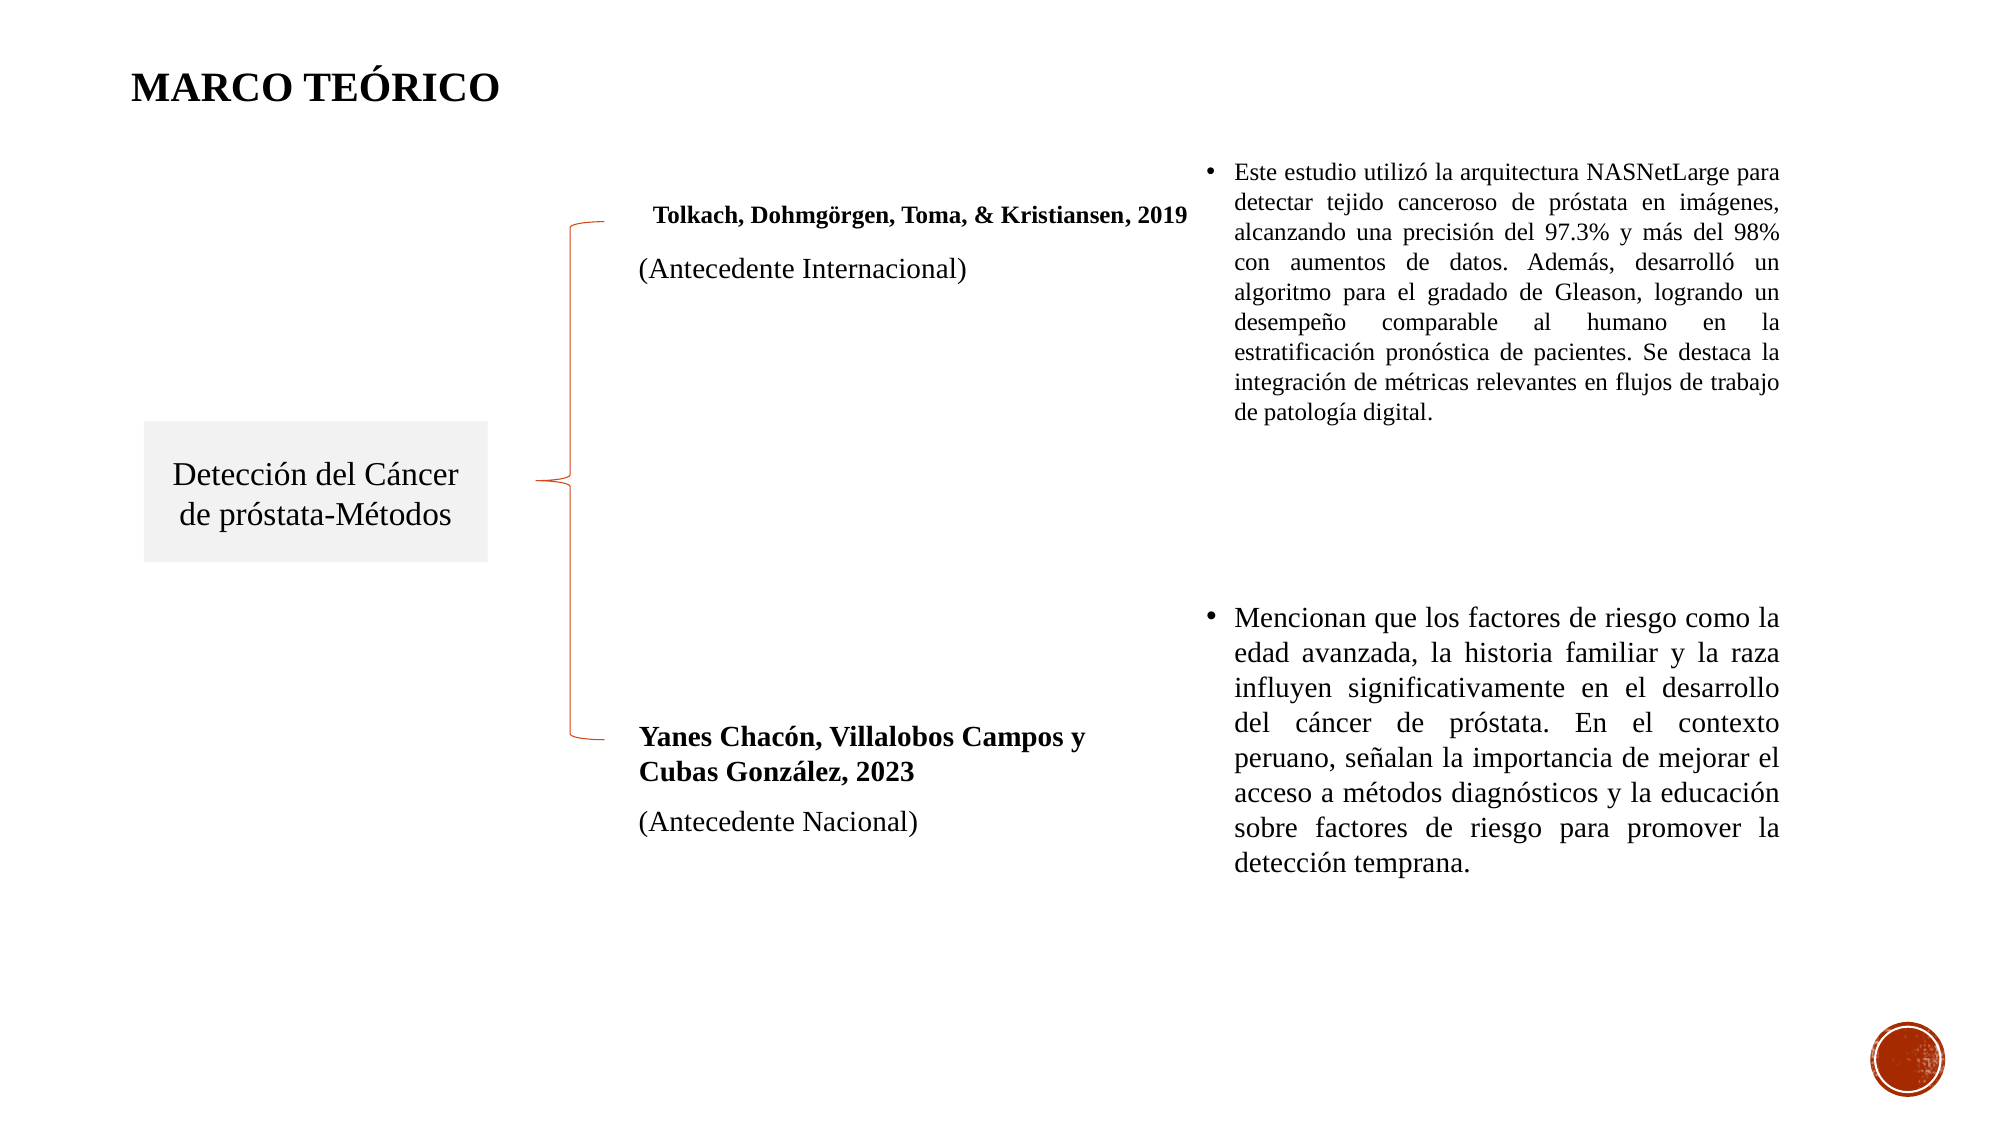

MARCO TEÓRICO
Este estudio utilizó la arquitectura NASNetLarge para detectar tejido canceroso de próstata en imágenes, alcanzando una precisión del 97.3% y más del 98% con aumentos de datos. Además, desarrolló un algoritmo para el gradado de Gleason, logrando un desempeño comparable al humano en la estratificación pronóstica de pacientes. Se destaca la integración de métricas relevantes en flujos de trabajo de patología digital.
 Tolkach, Dohmgörgen, Toma, & Kristiansen, 2019

(Antecedente Internacional)
Detección del Cáncer de próstata-Métodos
Mencionan que los factores de riesgo como la edad avanzada, la historia familiar y la raza influyen significativamente en el desarrollo del cáncer de próstata. En el contexto peruano, señalan la importancia de mejorar el acceso a métodos diagnósticos y la educación sobre factores de riesgo para promover la detección temprana.
Yanes Chacón, Villalobos Campos y
Cubas González, 2023
(Antecedente Nacional)